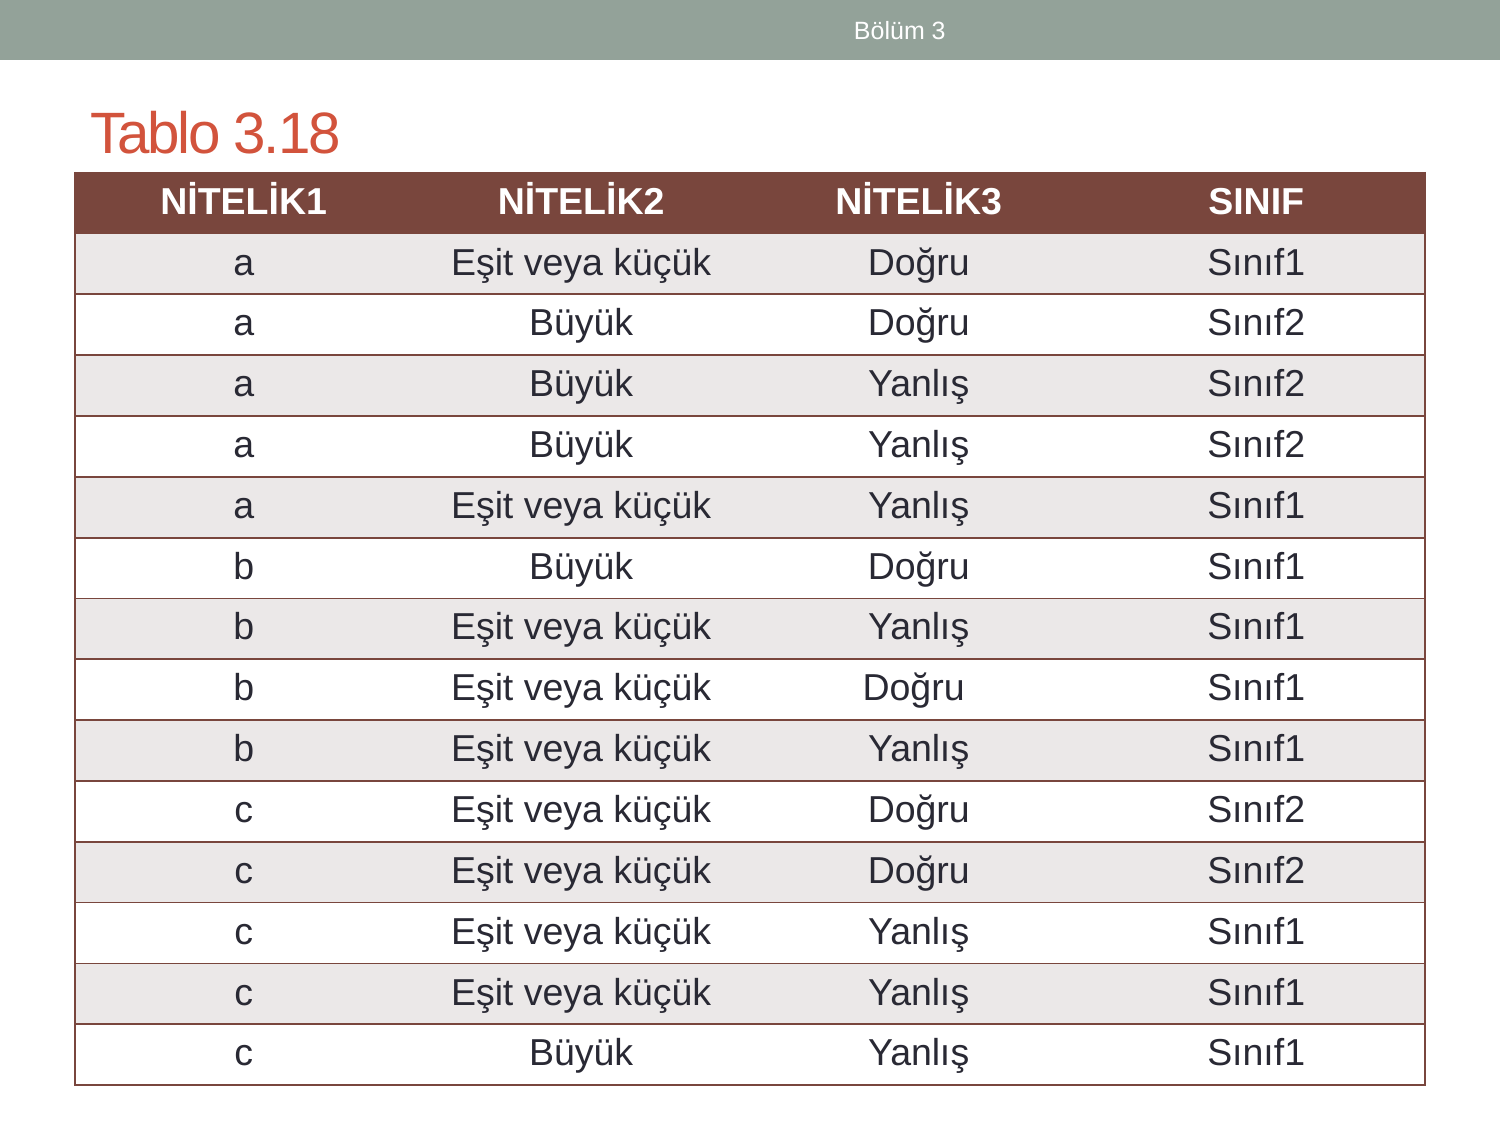

Bölüm 3
# Tablo 3.18
| NİTELİK1 | NİTELİK2 | NİTELİK3 | SINIF |
| --- | --- | --- | --- |
| a | Eşit veya küçük | Doğru | Sınıf1 |
| a | Büyük | Doğru | Sınıf2 |
| a | Büyük | Yanlış | Sınıf2 |
| a | Büyük | Yanlış | Sınıf2 |
| a | Eşit veya küçük | Yanlış | Sınıf1 |
| b | Büyük | Doğru | Sınıf1 |
| b | Eşit veya küçük | Yanlış | Sınıf1 |
| b | Eşit veya küçük | Doğru | Sınıf1 |
| b | Eşit veya küçük | Yanlış | Sınıf1 |
| c | Eşit veya küçük | Doğru | Sınıf2 |
| c | Eşit veya küçük | Doğru | Sınıf2 |
| c | Eşit veya küçük | Yanlış | Sınıf1 |
| c | Eşit veya küçük | Yanlış | Sınıf1 |
| c | Büyük | Yanlış | Sınıf1 |